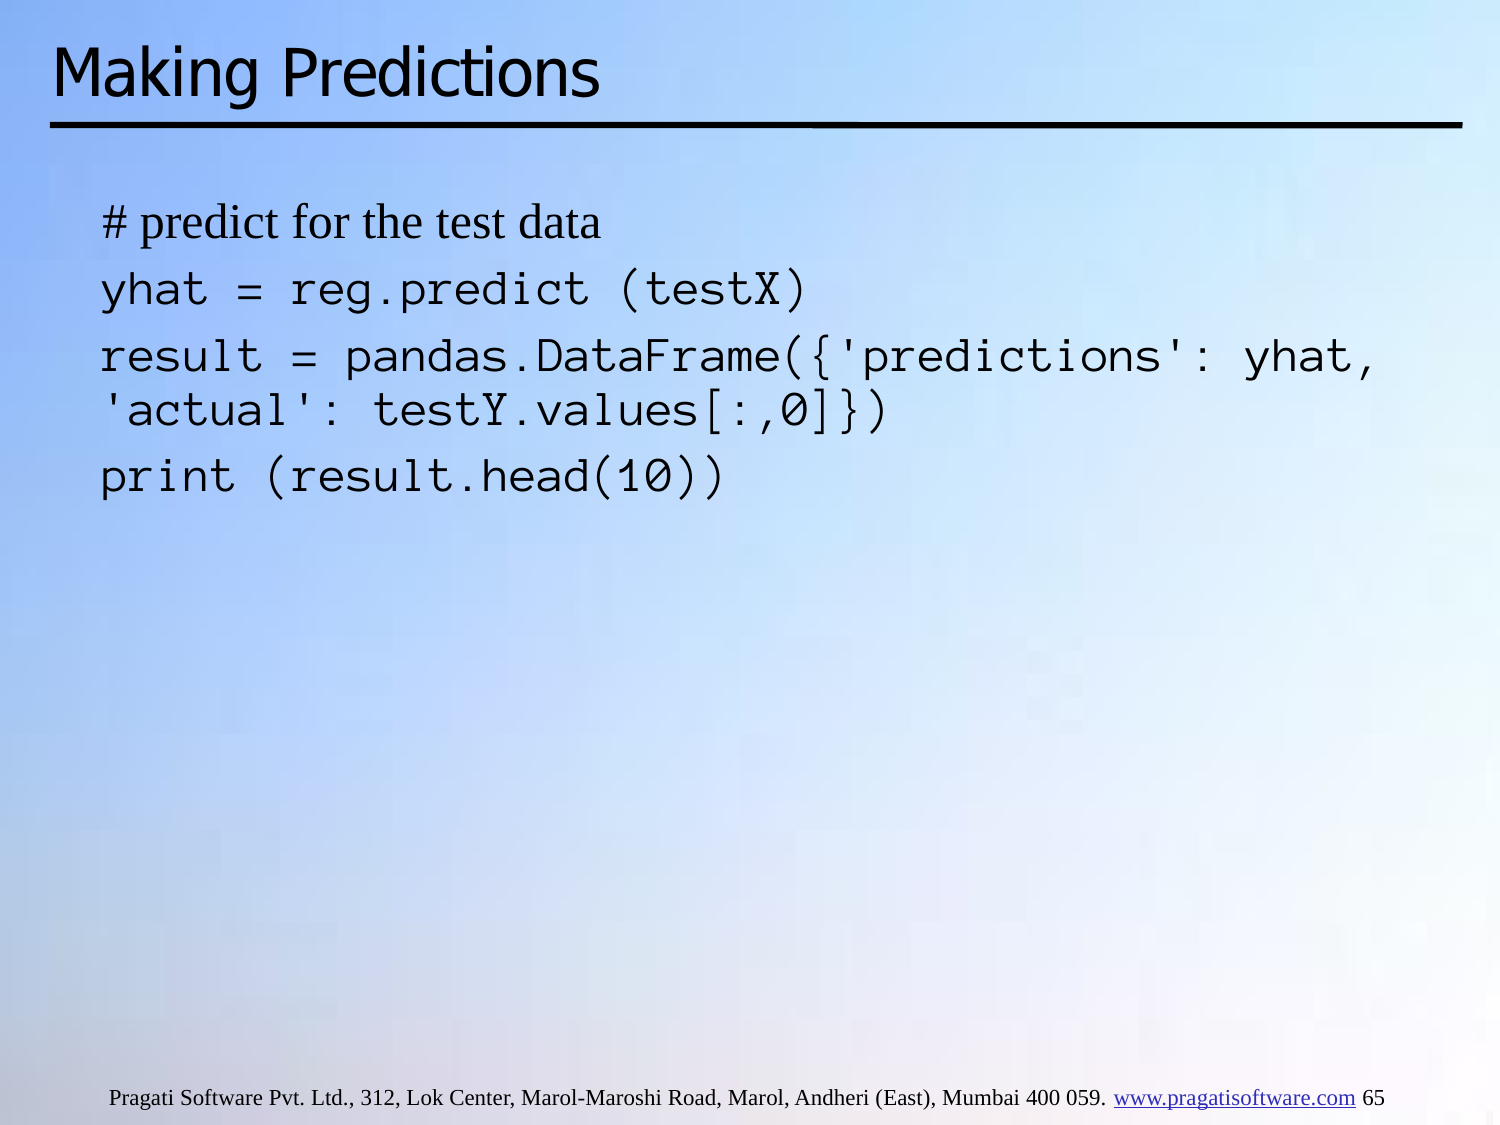

# Making Predictions
# predict for the test data
yhat = reg.predict (testX)
result = pandas.DataFrame({'predictions': yhat, 'actual': testY.values[:,0]})
print (result.head(10))